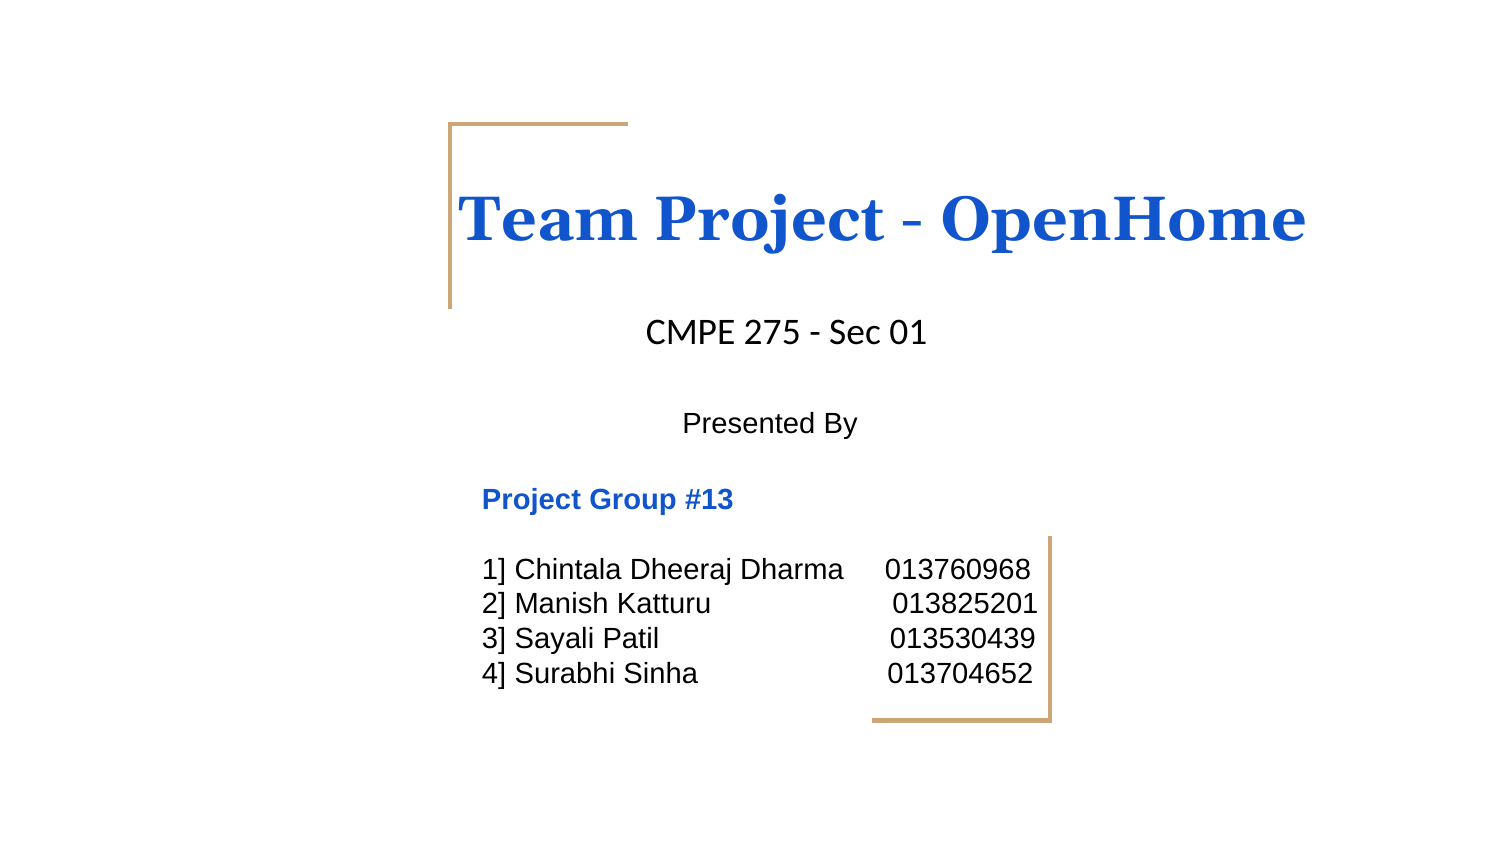

# Team Project - OpenHome
CMPE 275 - Sec 01
Presented By
Project Group #13

1] Chintala Dheeraj Dharma     013760968
2] Manish Katturu                      013825201
3] Sayali Patil                            013530439
4] Surabhi Sinha                       013704652